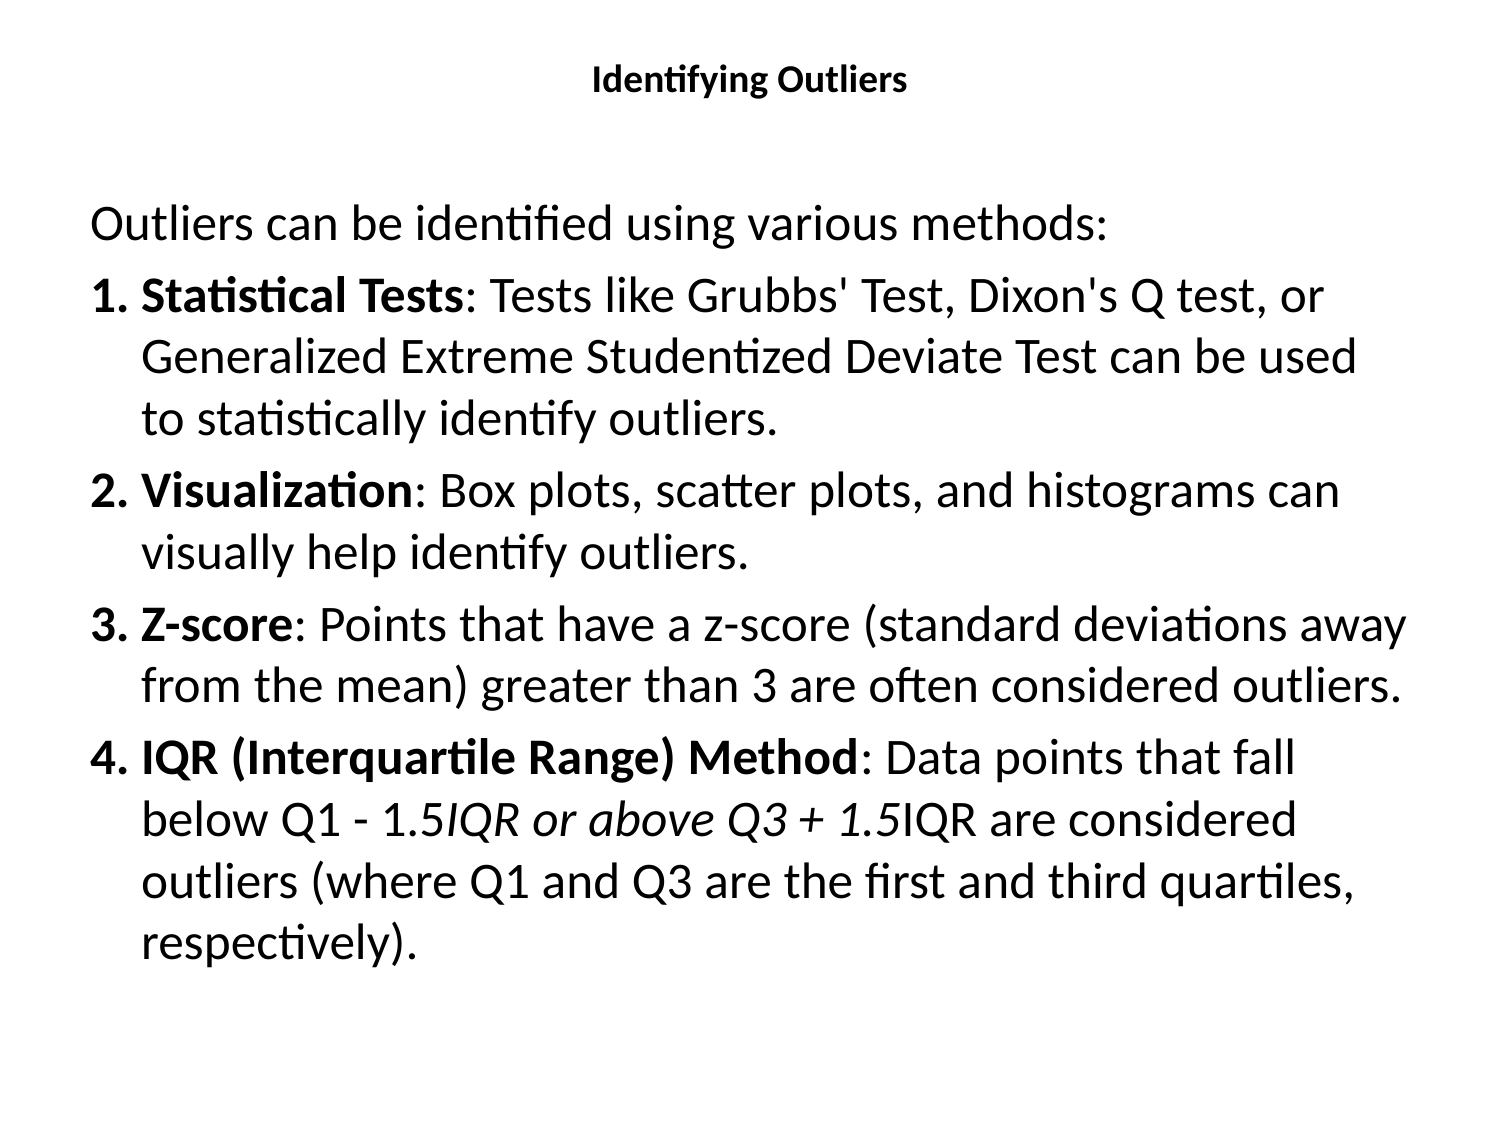

# Identifying Outliers
Outliers can be identified using various methods:
Statistical Tests: Tests like Grubbs' Test, Dixon's Q test, or Generalized Extreme Studentized Deviate Test can be used to statistically identify outliers.
Visualization: Box plots, scatter plots, and histograms can visually help identify outliers.
Z-score: Points that have a z-score (standard deviations away from the mean) greater than 3 are often considered outliers.
IQR (Interquartile Range) Method: Data points that fall below Q1 - 1.5IQR or above Q3 + 1.5IQR are considered outliers (where Q1 and Q3 are the first and third quartiles, respectively).